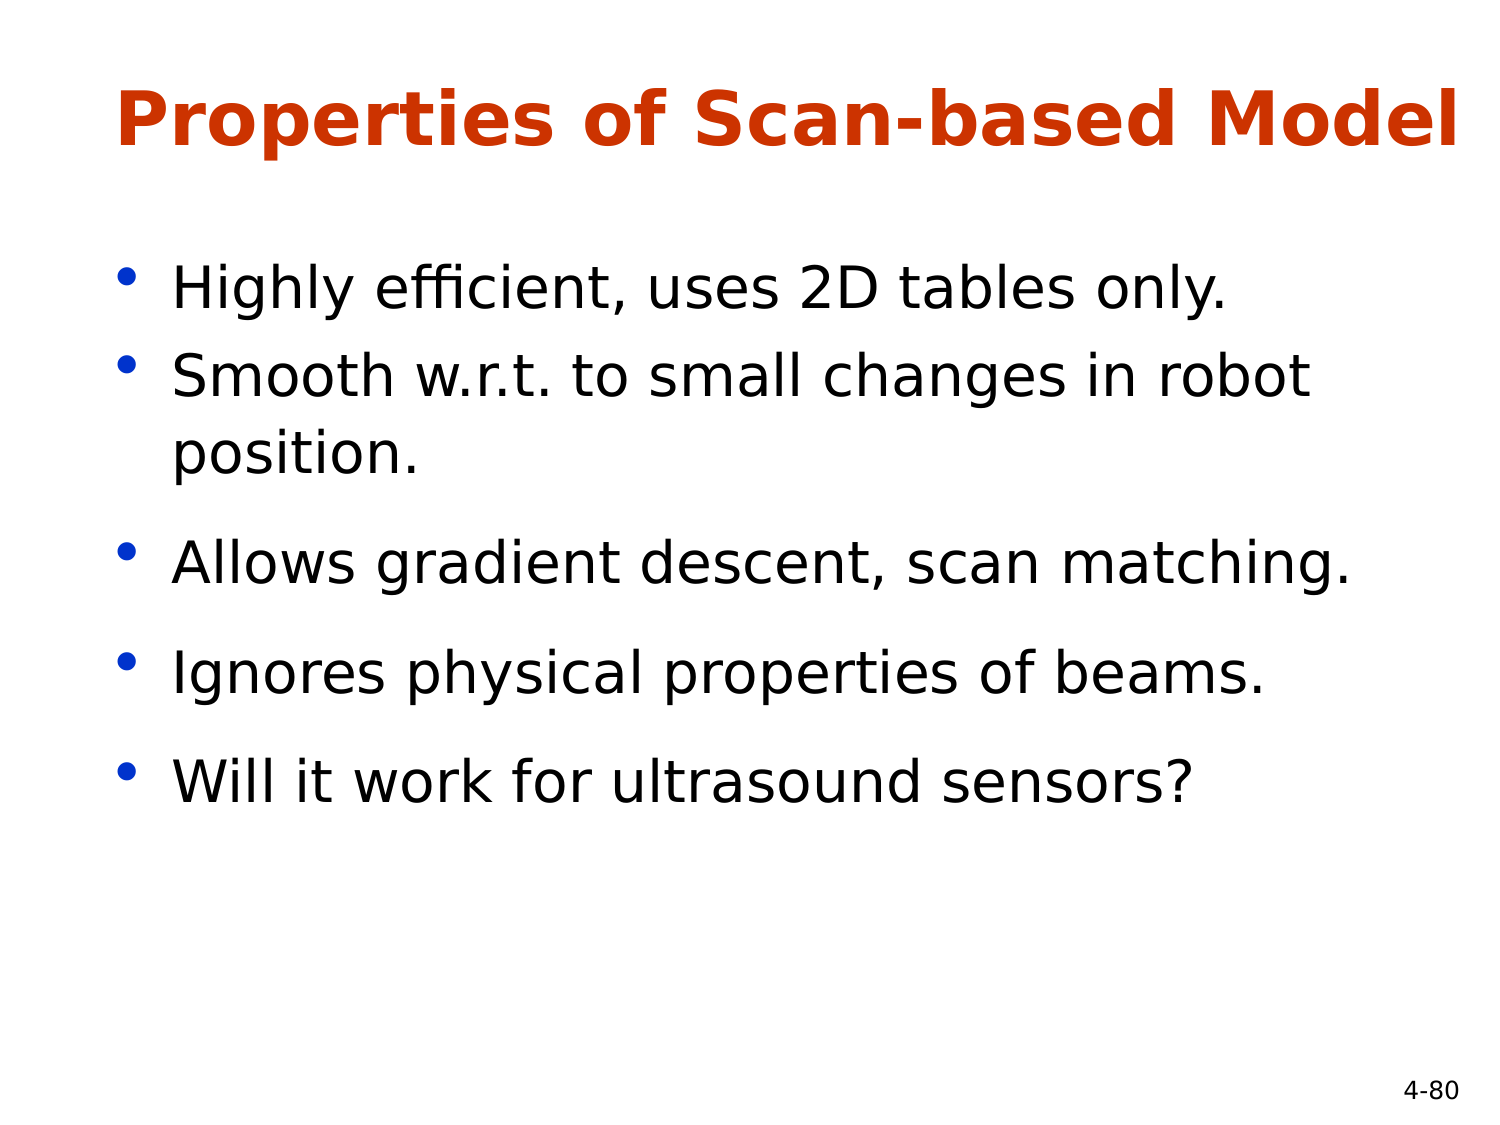

# Properties of Scan-based Model
Highly efficient, uses 2D tables only.
Smooth w.r.t. to small changes in robot position.
Allows gradient descent, scan matching.
Ignores physical properties of beams.
Will it work for ultrasound sensors?